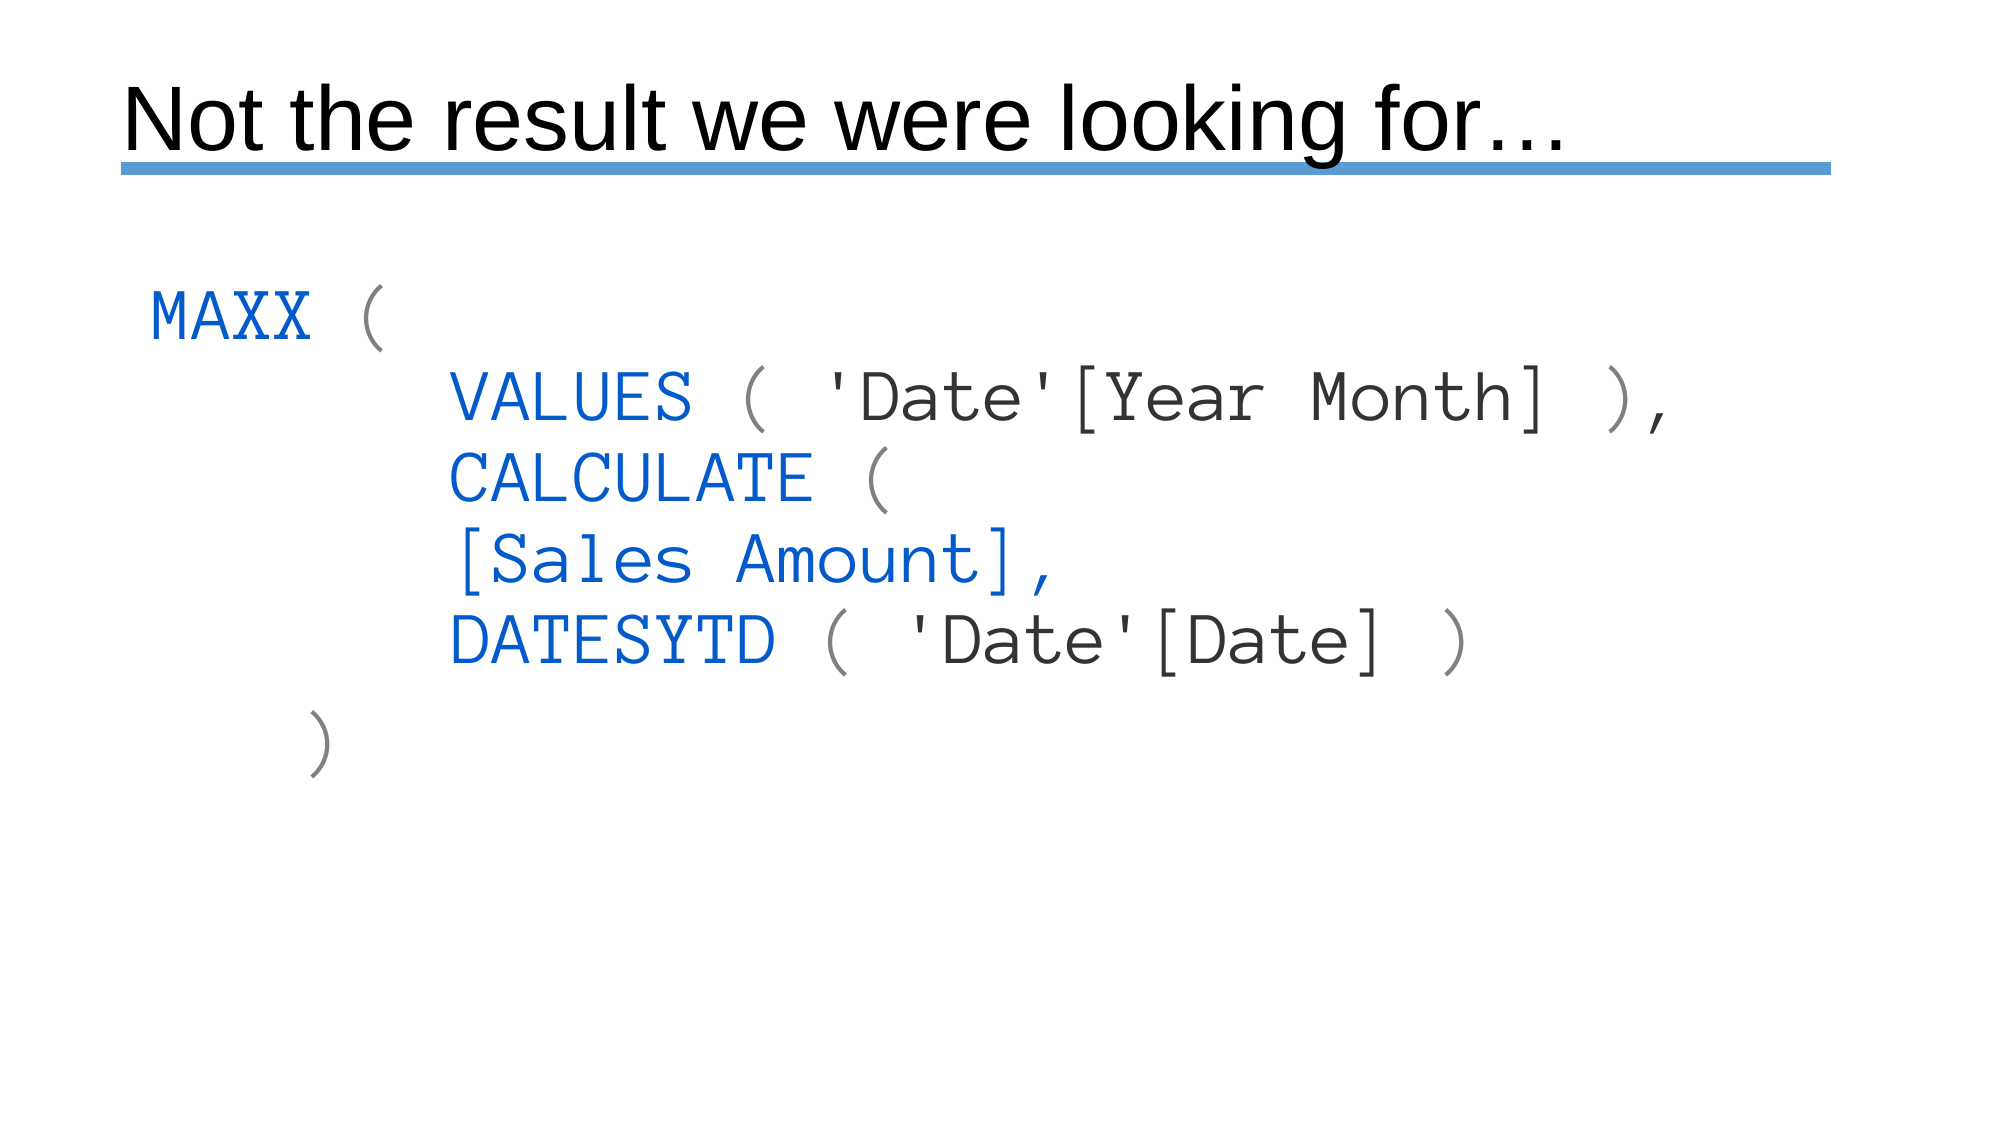

Not the result we were looking for…
MAXX (
    	VALUES ( 'Date'[Year Month] ),
    	CALCULATE (
    	[Sales Amount],
    	DATESYTD ( 'Date'[Date] )
	)